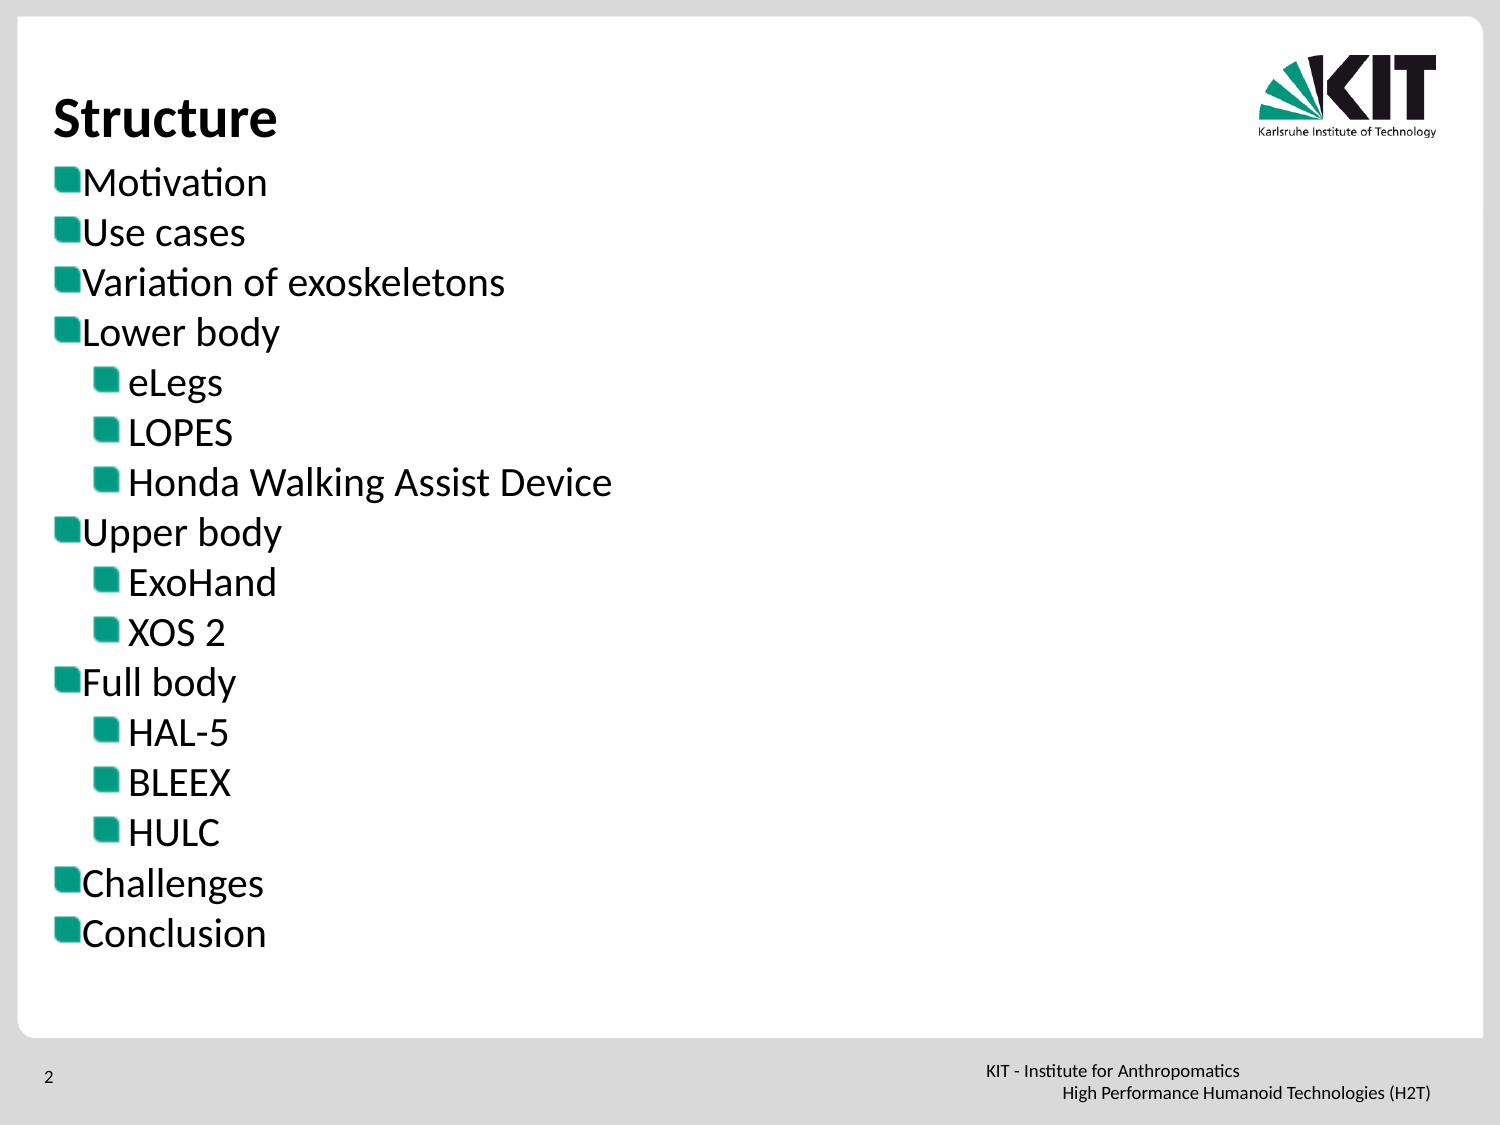

Structure
Motivation
Use cases
Variation of exoskeletons
Lower body
eLegs
LOPES
Honda Walking Assist Device
Upper body
ExoHand
XOS 2
Full body
HAL-5
BLEEX
HULC
Challenges
Conclusion